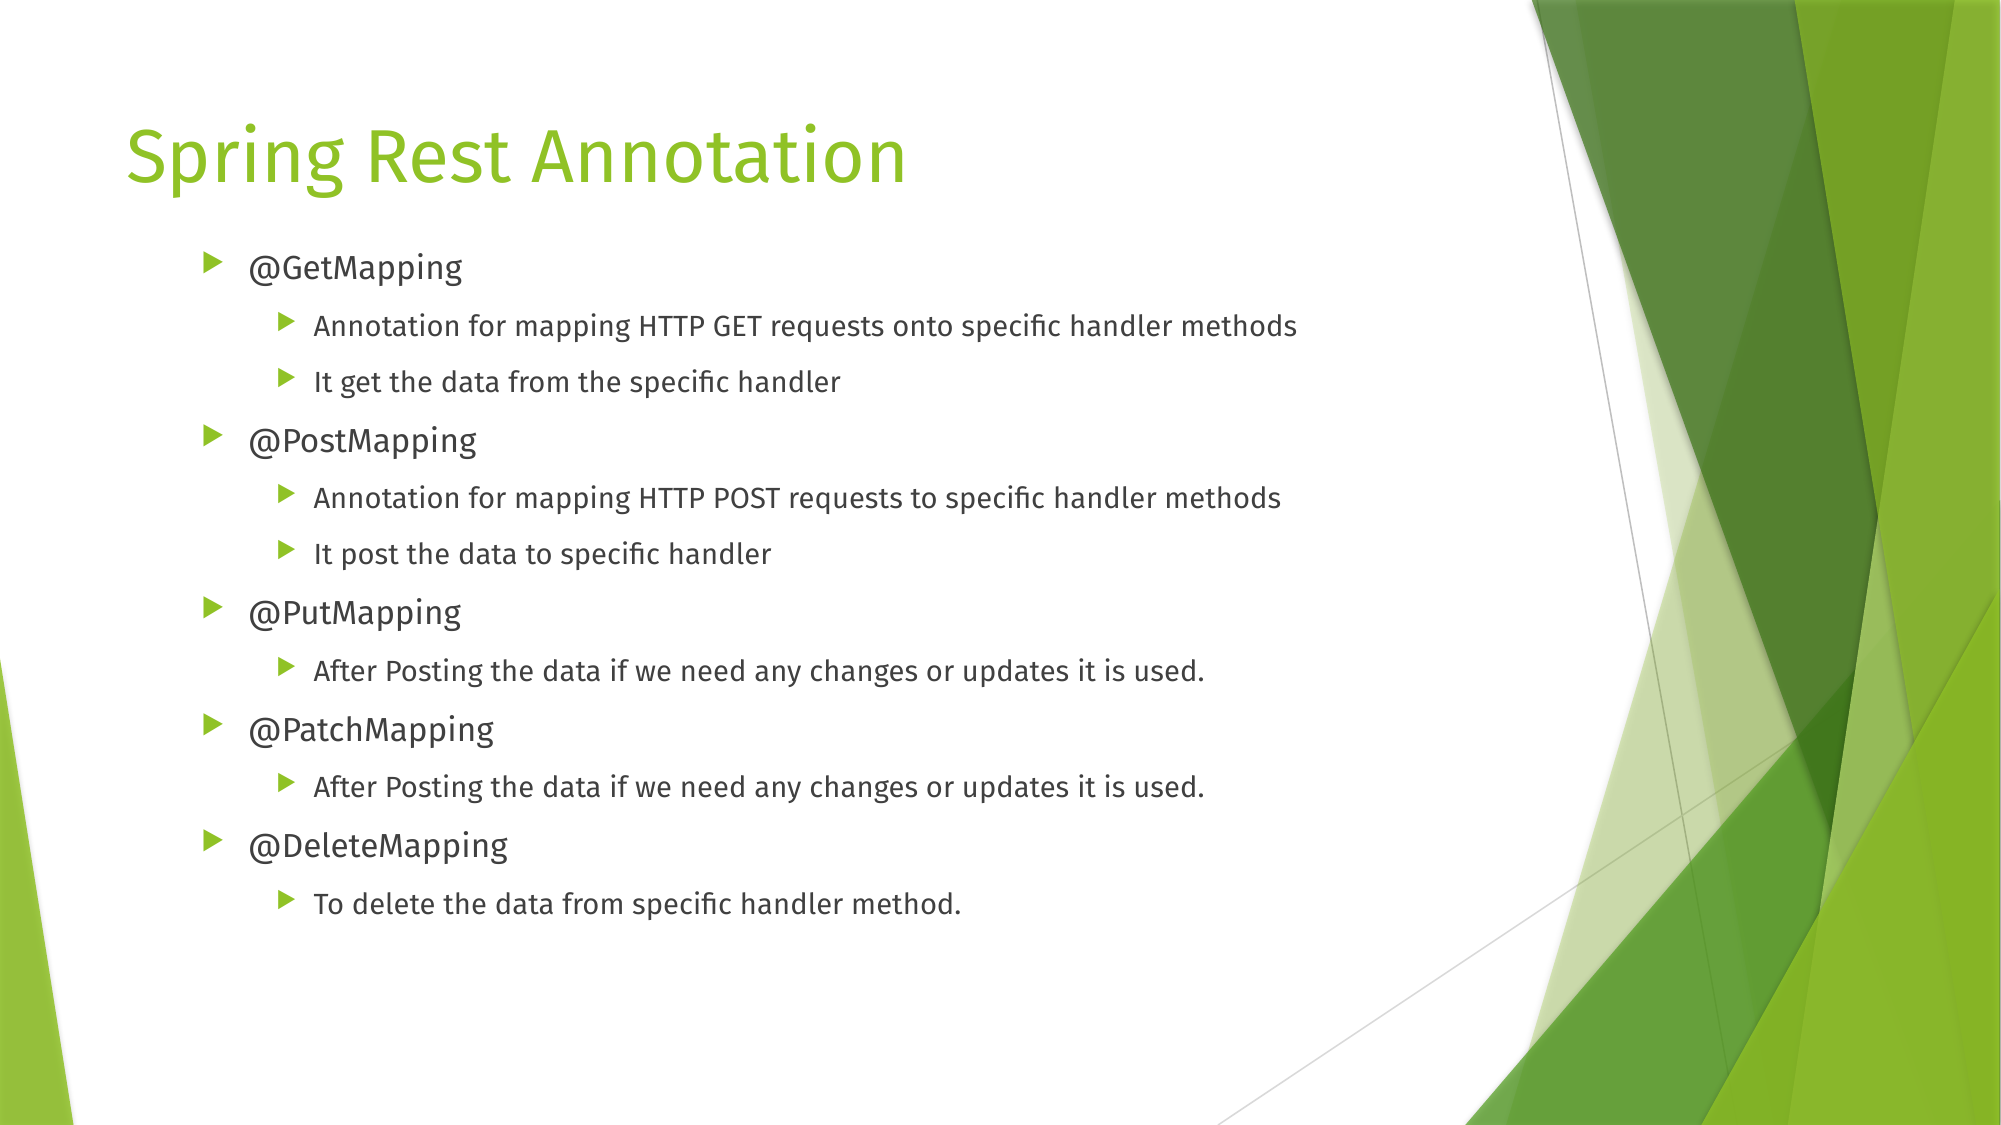

# Spring Rest Annotation
@GetMapping
Annotation for mapping HTTP GET requests onto specific handler methods
It get the data from the specific handler
@PostMapping
Annotation for mapping HTTP POST requests to specific handler methods
It post the data to specific handler
@PutMapping
After Posting the data if we need any changes or updates it is used.
@PatchMapping
After Posting the data if we need any changes or updates it is used.
@DeleteMapping
To delete the data from specific handler method.